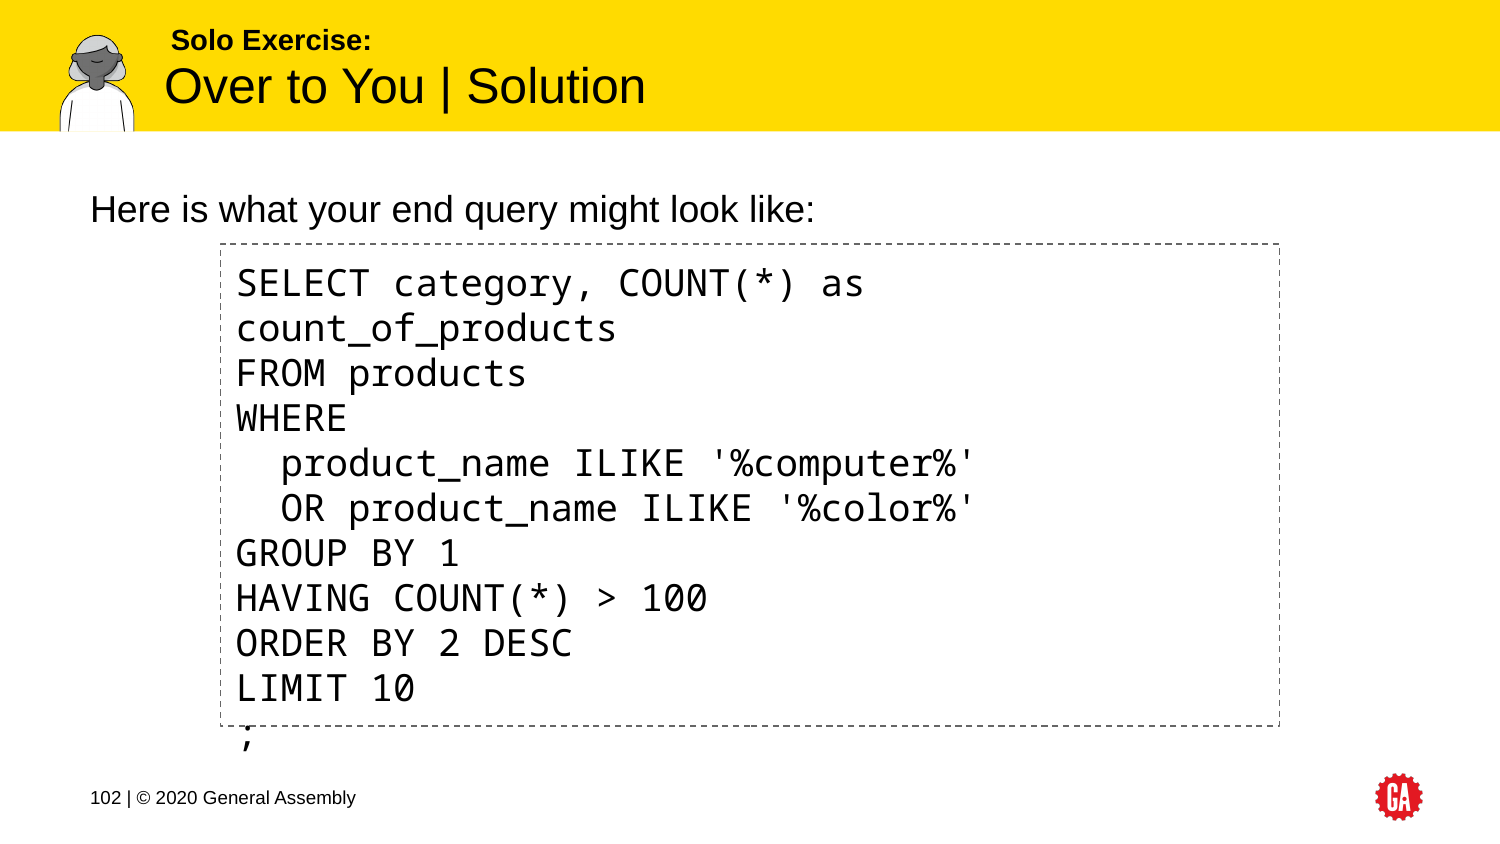

# Over to You | Solution

Here is what your end query might look like:
SELECT category, COUNT(*) as count_of_products
FROM products
WHERE
  product_name ILIKE '%computer%'
  OR product_name ILIKE '%color%'
GROUP BY 1
HAVING COUNT(*) > 100
ORDER BY 2 DESC
LIMIT 10
;
102 | © 2020 General Assembly

102